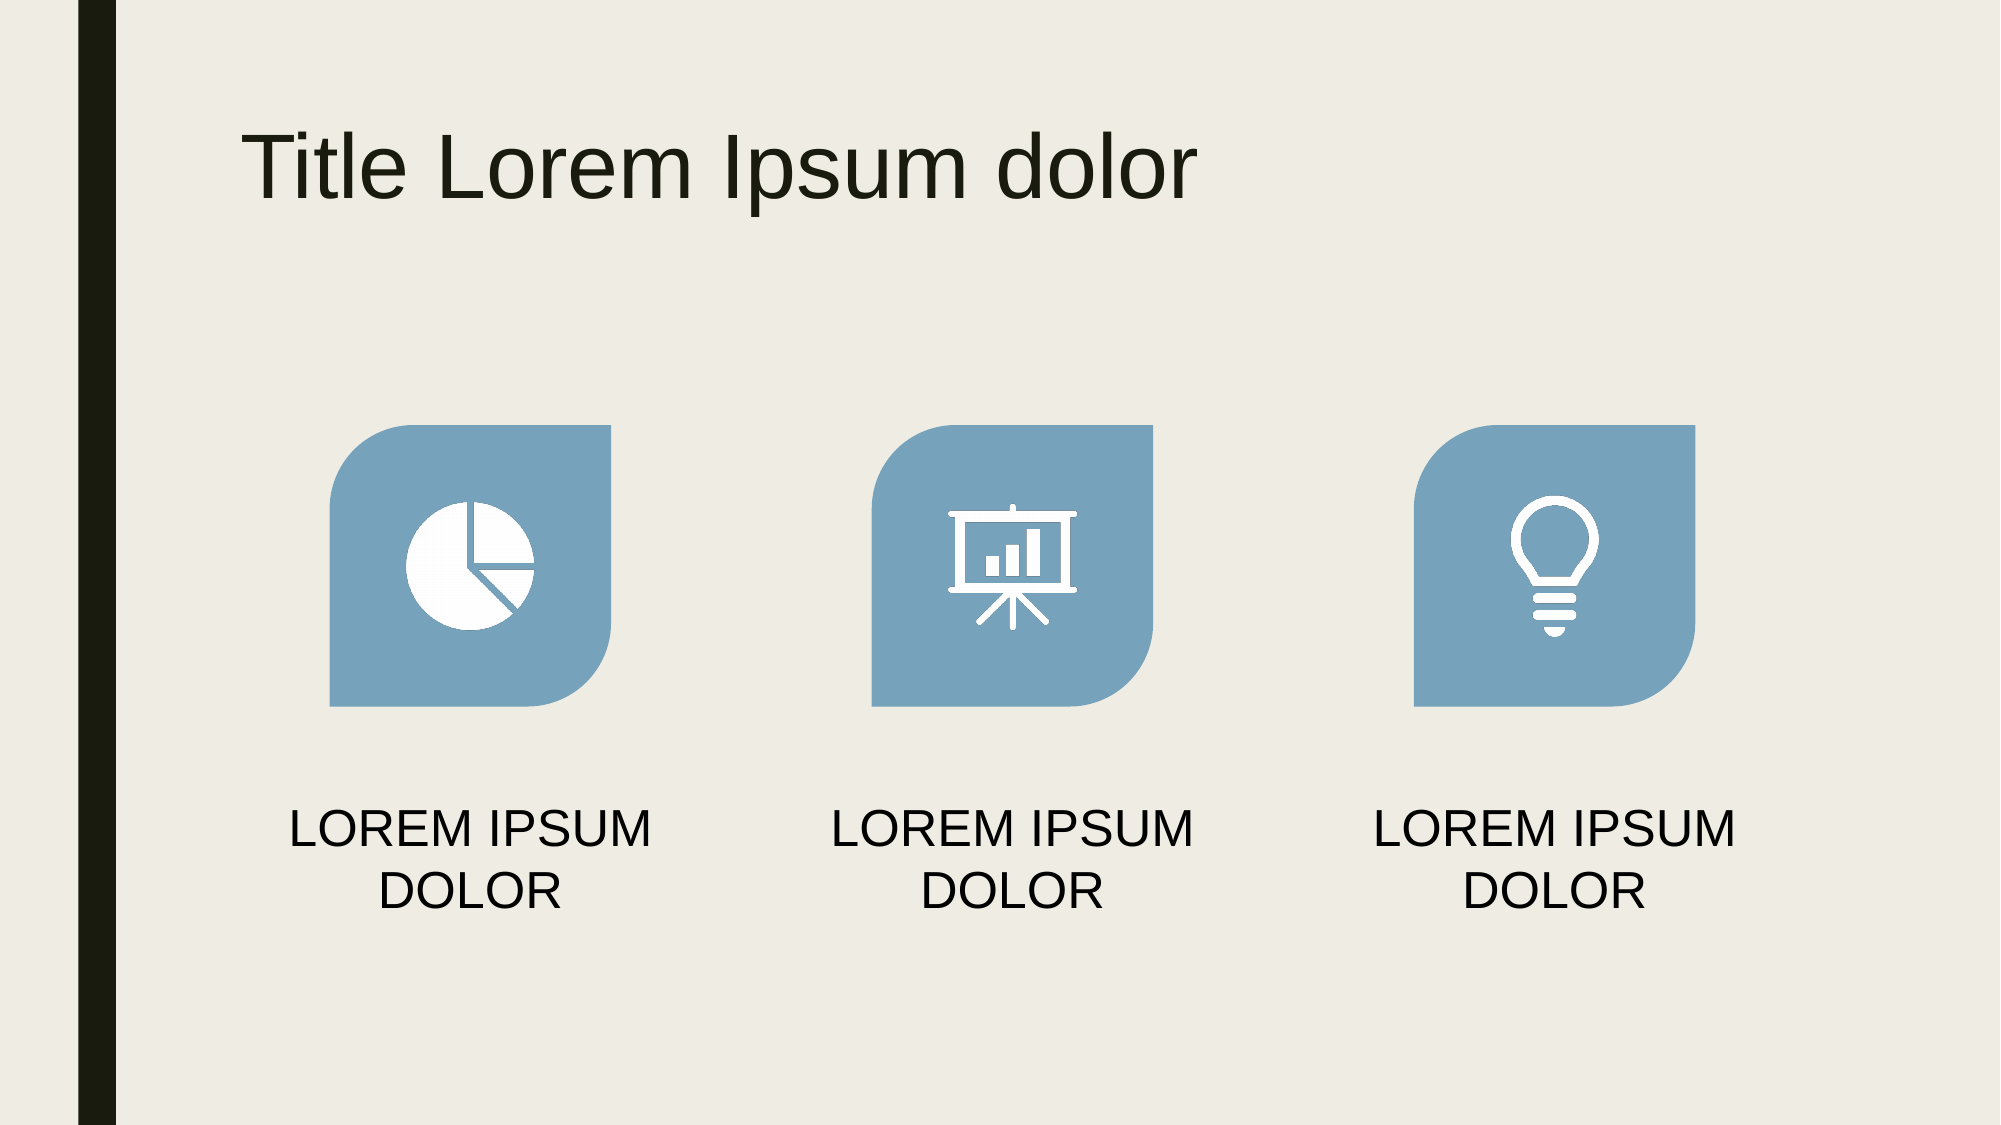

# Title Lorem Ipsum dolor
lorem ipsum dolor
lorem ipsum dolor
lorem ipsum dolor